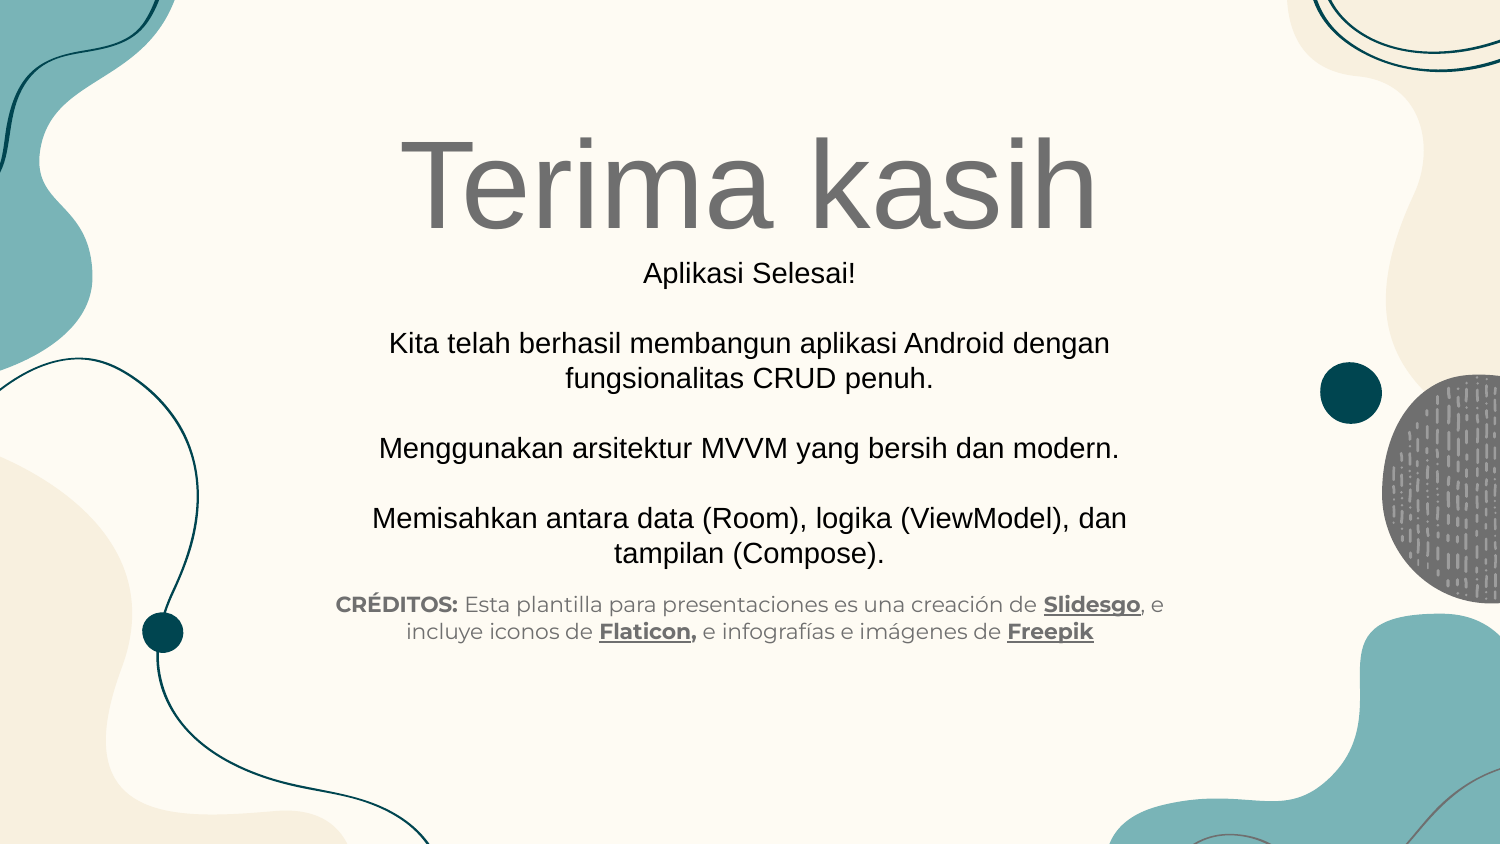

# Terima kasih
Aplikasi Selesai!

Kita telah berhasil membangun aplikasi Android dengan fungsionalitas CRUD penuh.

Menggunakan arsitektur MVVM yang bersih dan modern.

Memisahkan antara data (Room), logika (ViewModel), dan tampilan (Compose).